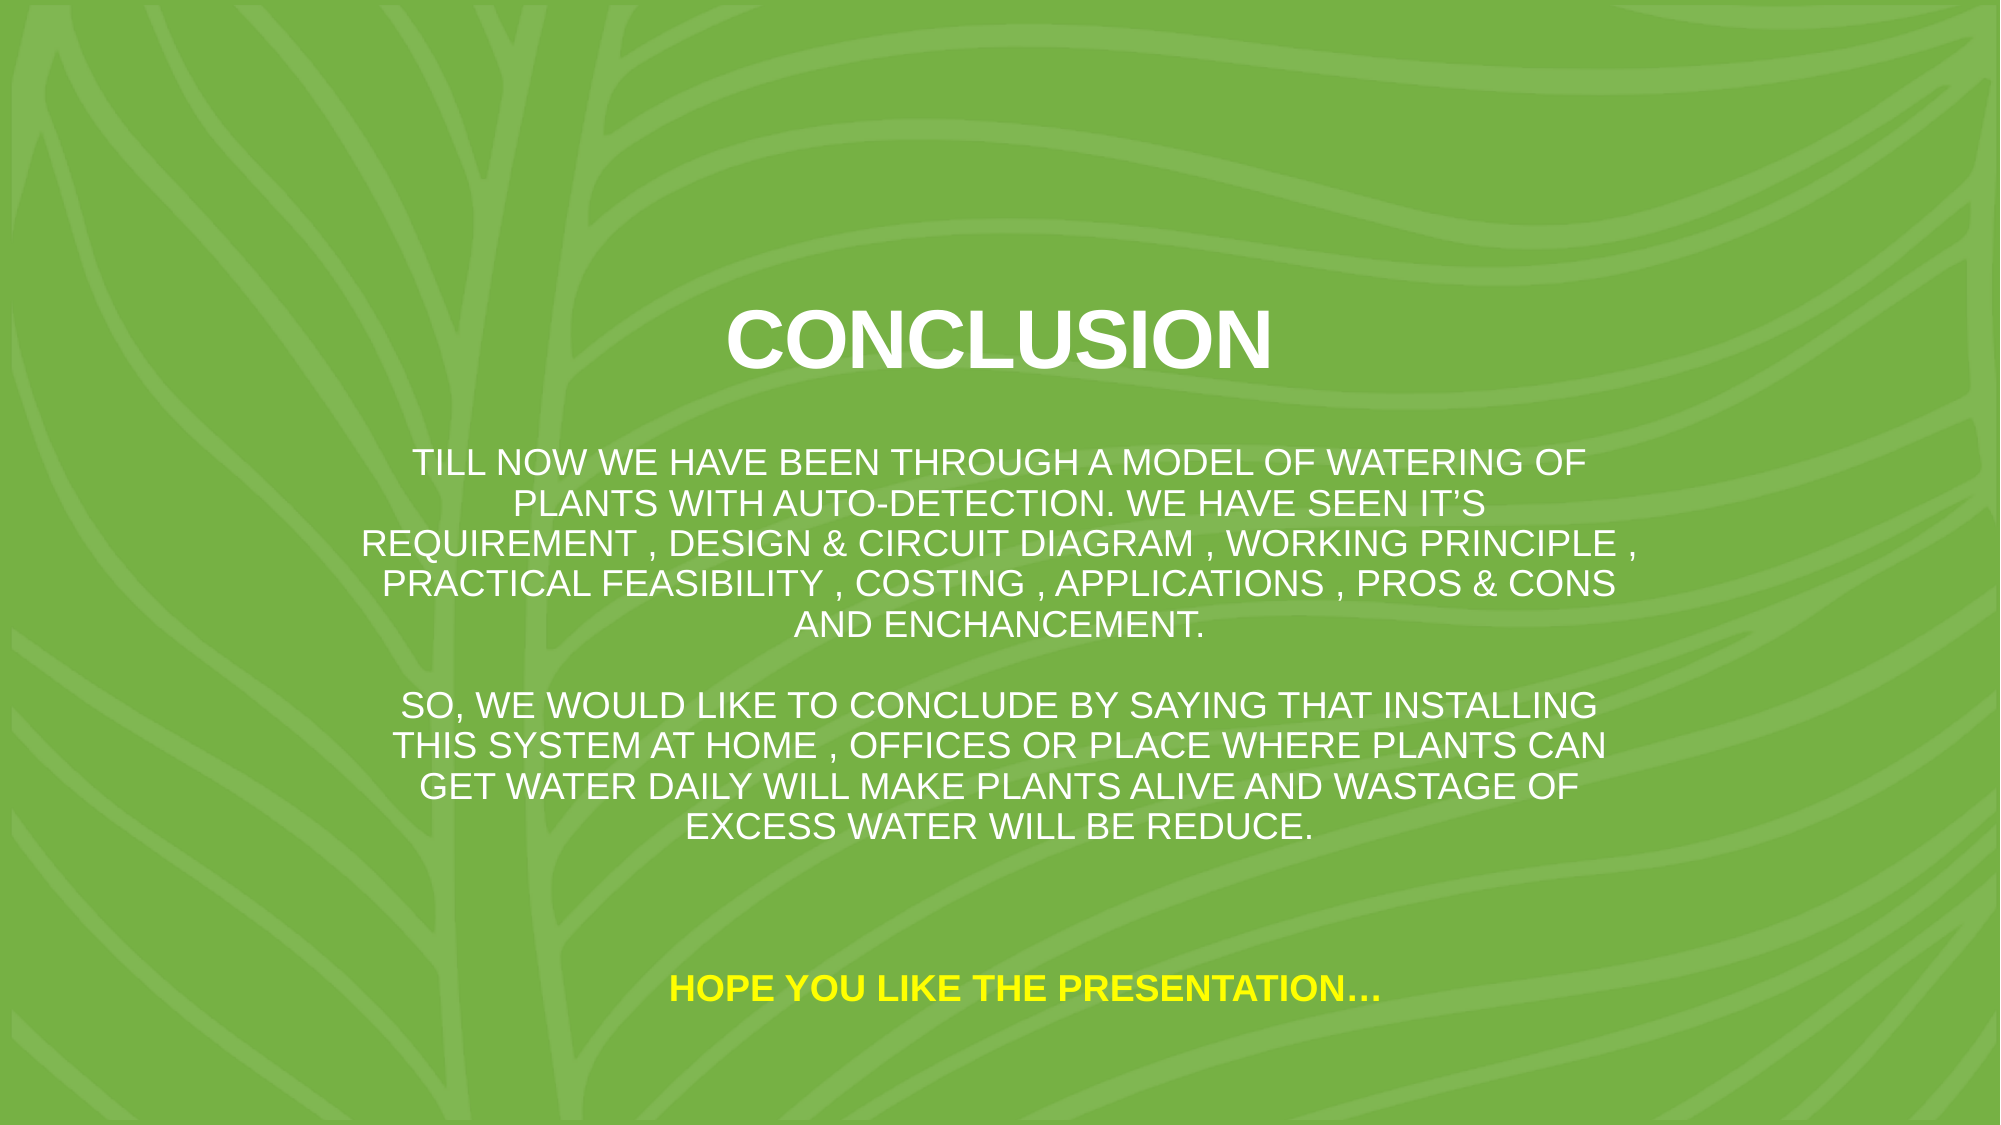

# CONCLUSION
TILL NOW WE HAVE BEEN THROUGH A MODEL OF WATERING OF PLANTS WITH AUTO-DETECTION. WE HAVE SEEN IT’S REQUIREMENT , DESIGN & CIRCUIT DIAGRAM , WORKING PRINCIPLE , PRACTICAL FEASIBILITY , COSTING , APPLICATIONS , PROS & CONS AND ENCHANCEMENT.

SO, WE WOULD LIKE TO CONCLUDE BY SAYING THAT INSTALLING THIS SYSTEM AT HOME , OFFICES OR PLACE WHERE PLANTS CAN GET WATER DAILY WILL MAKE PLANTS ALIVE AND WASTAGE OF EXCESS WATER WILL BE REDUCE.

     HOPE YOU LIKE THE PRESENTATION…